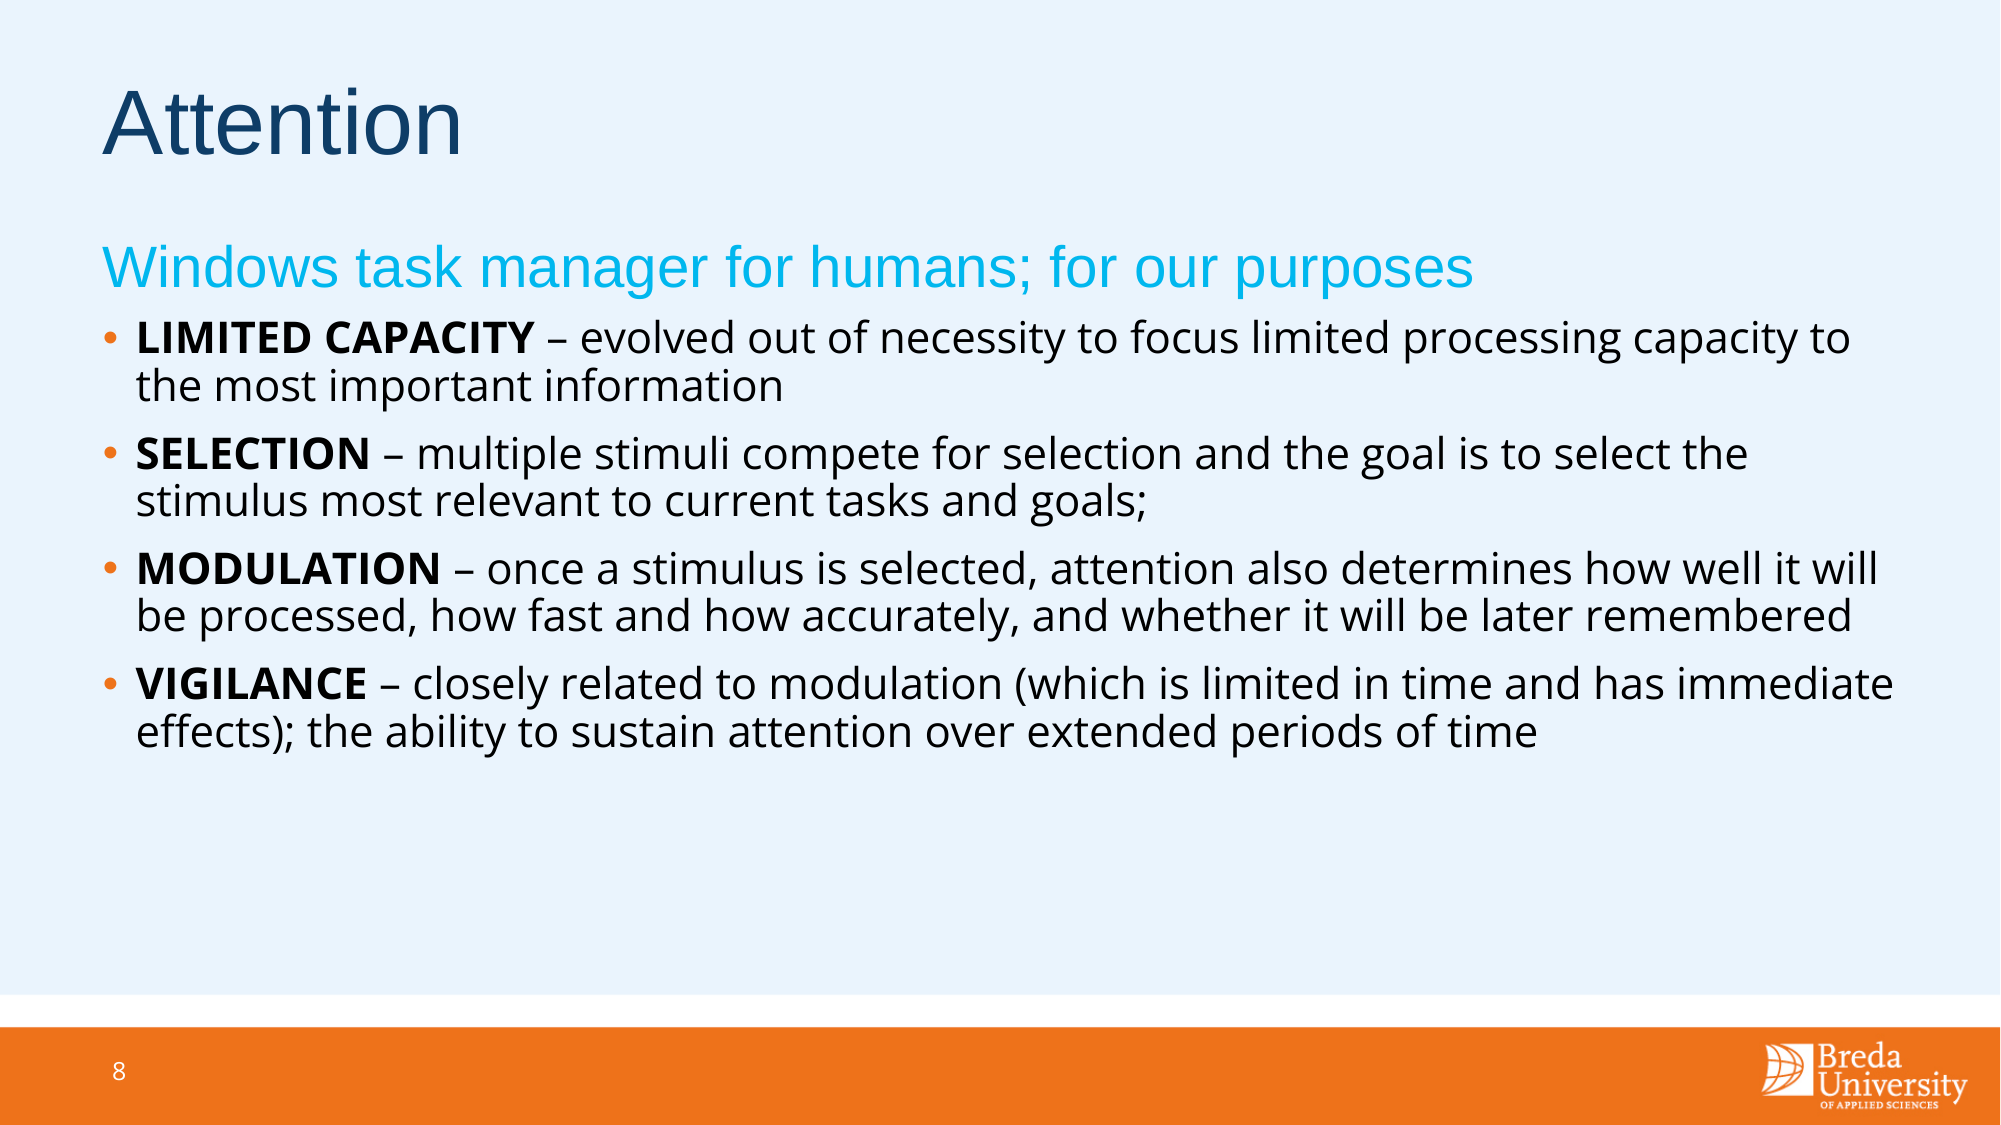

# Attention
Windows task manager for humans; for our purposes
LIMITED CAPACITY – evolved out of necessity to focus limited processing capacity to the most important information
SELECTION – multiple stimuli compete for selection and the goal is to select the stimulus most relevant to current tasks and goals;
MODULATION – once a stimulus is selected, attention also determines how well it will be processed, how fast and how accurately, and whether it will be later remembered
VIGILANCE – closely related to modulation (which is limited in time and has immediate effects); the ability to sustain attention over extended periods of time

8